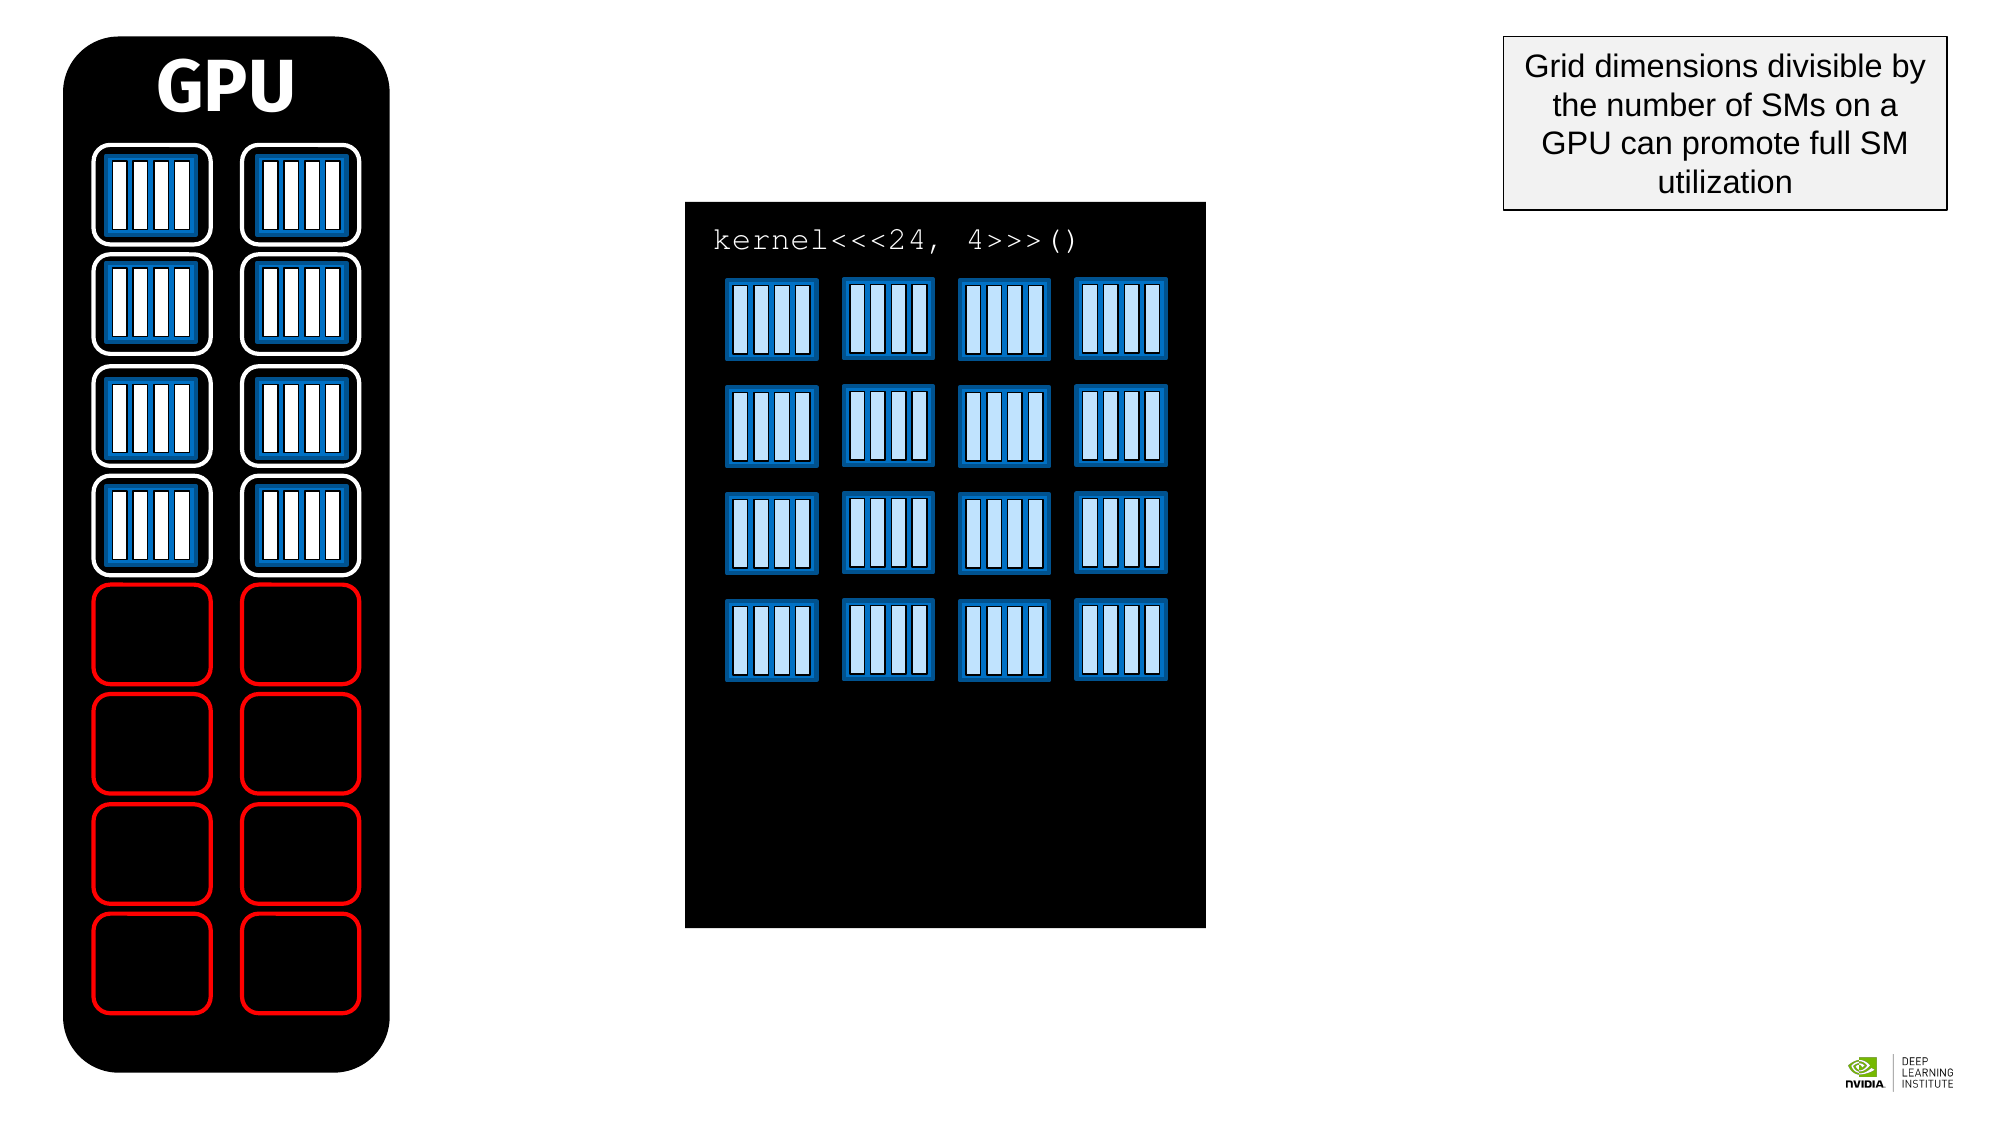

# GPU
Grid dimensions divisible by the number of SMs on a GPU can promote full SM utilization

SM

kernel<<<24, 4>>>()